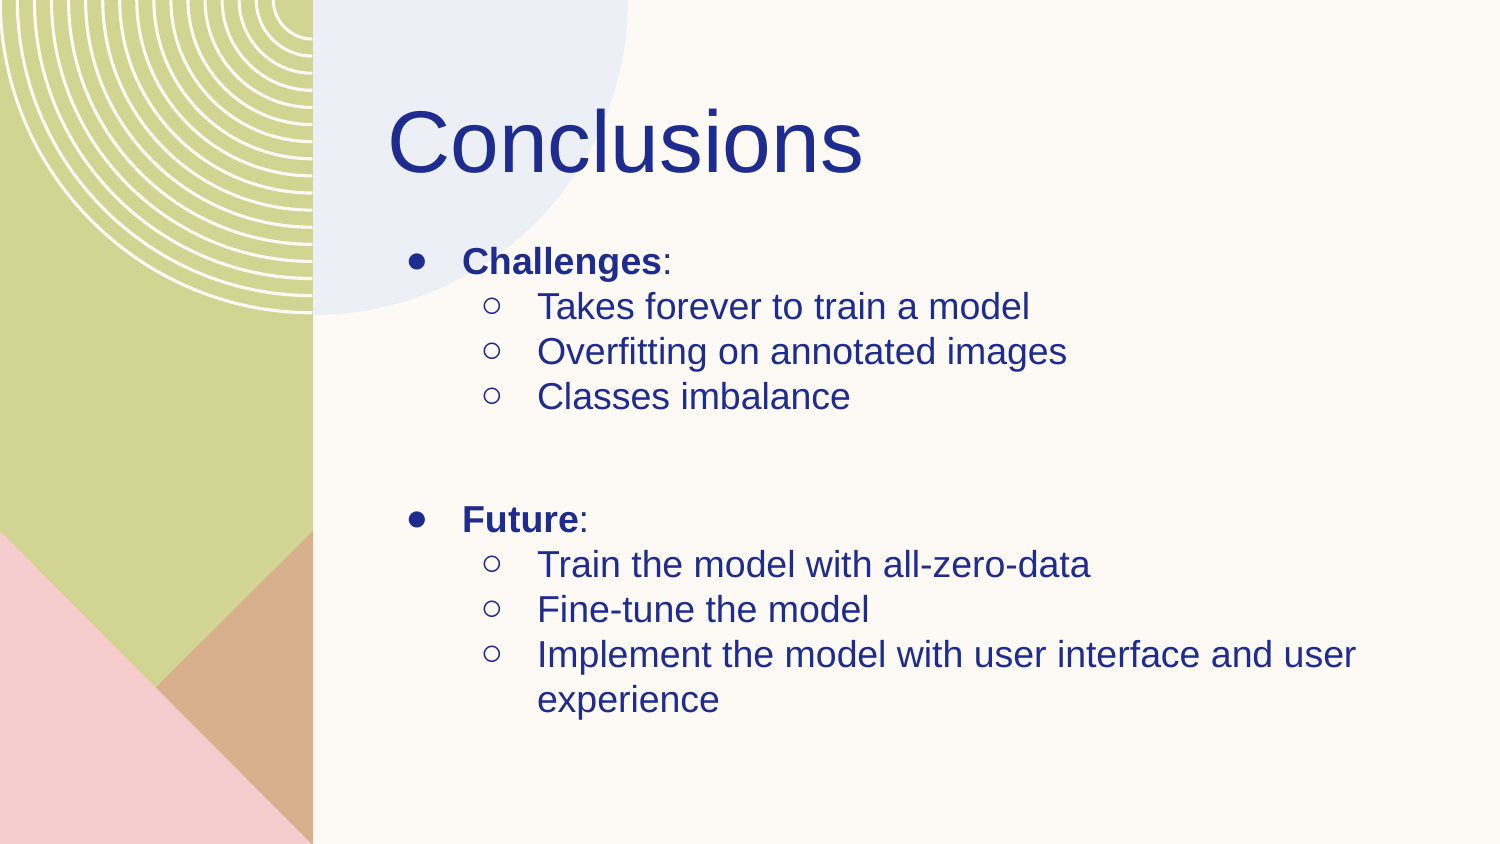

# Conclusions
Challenges:
Takes forever to train a model
Overfitting on annotated images
Classes imbalance

Future:
Train the model with all-zero-data
Fine-tune the model
Implement the model with user interface and user experience